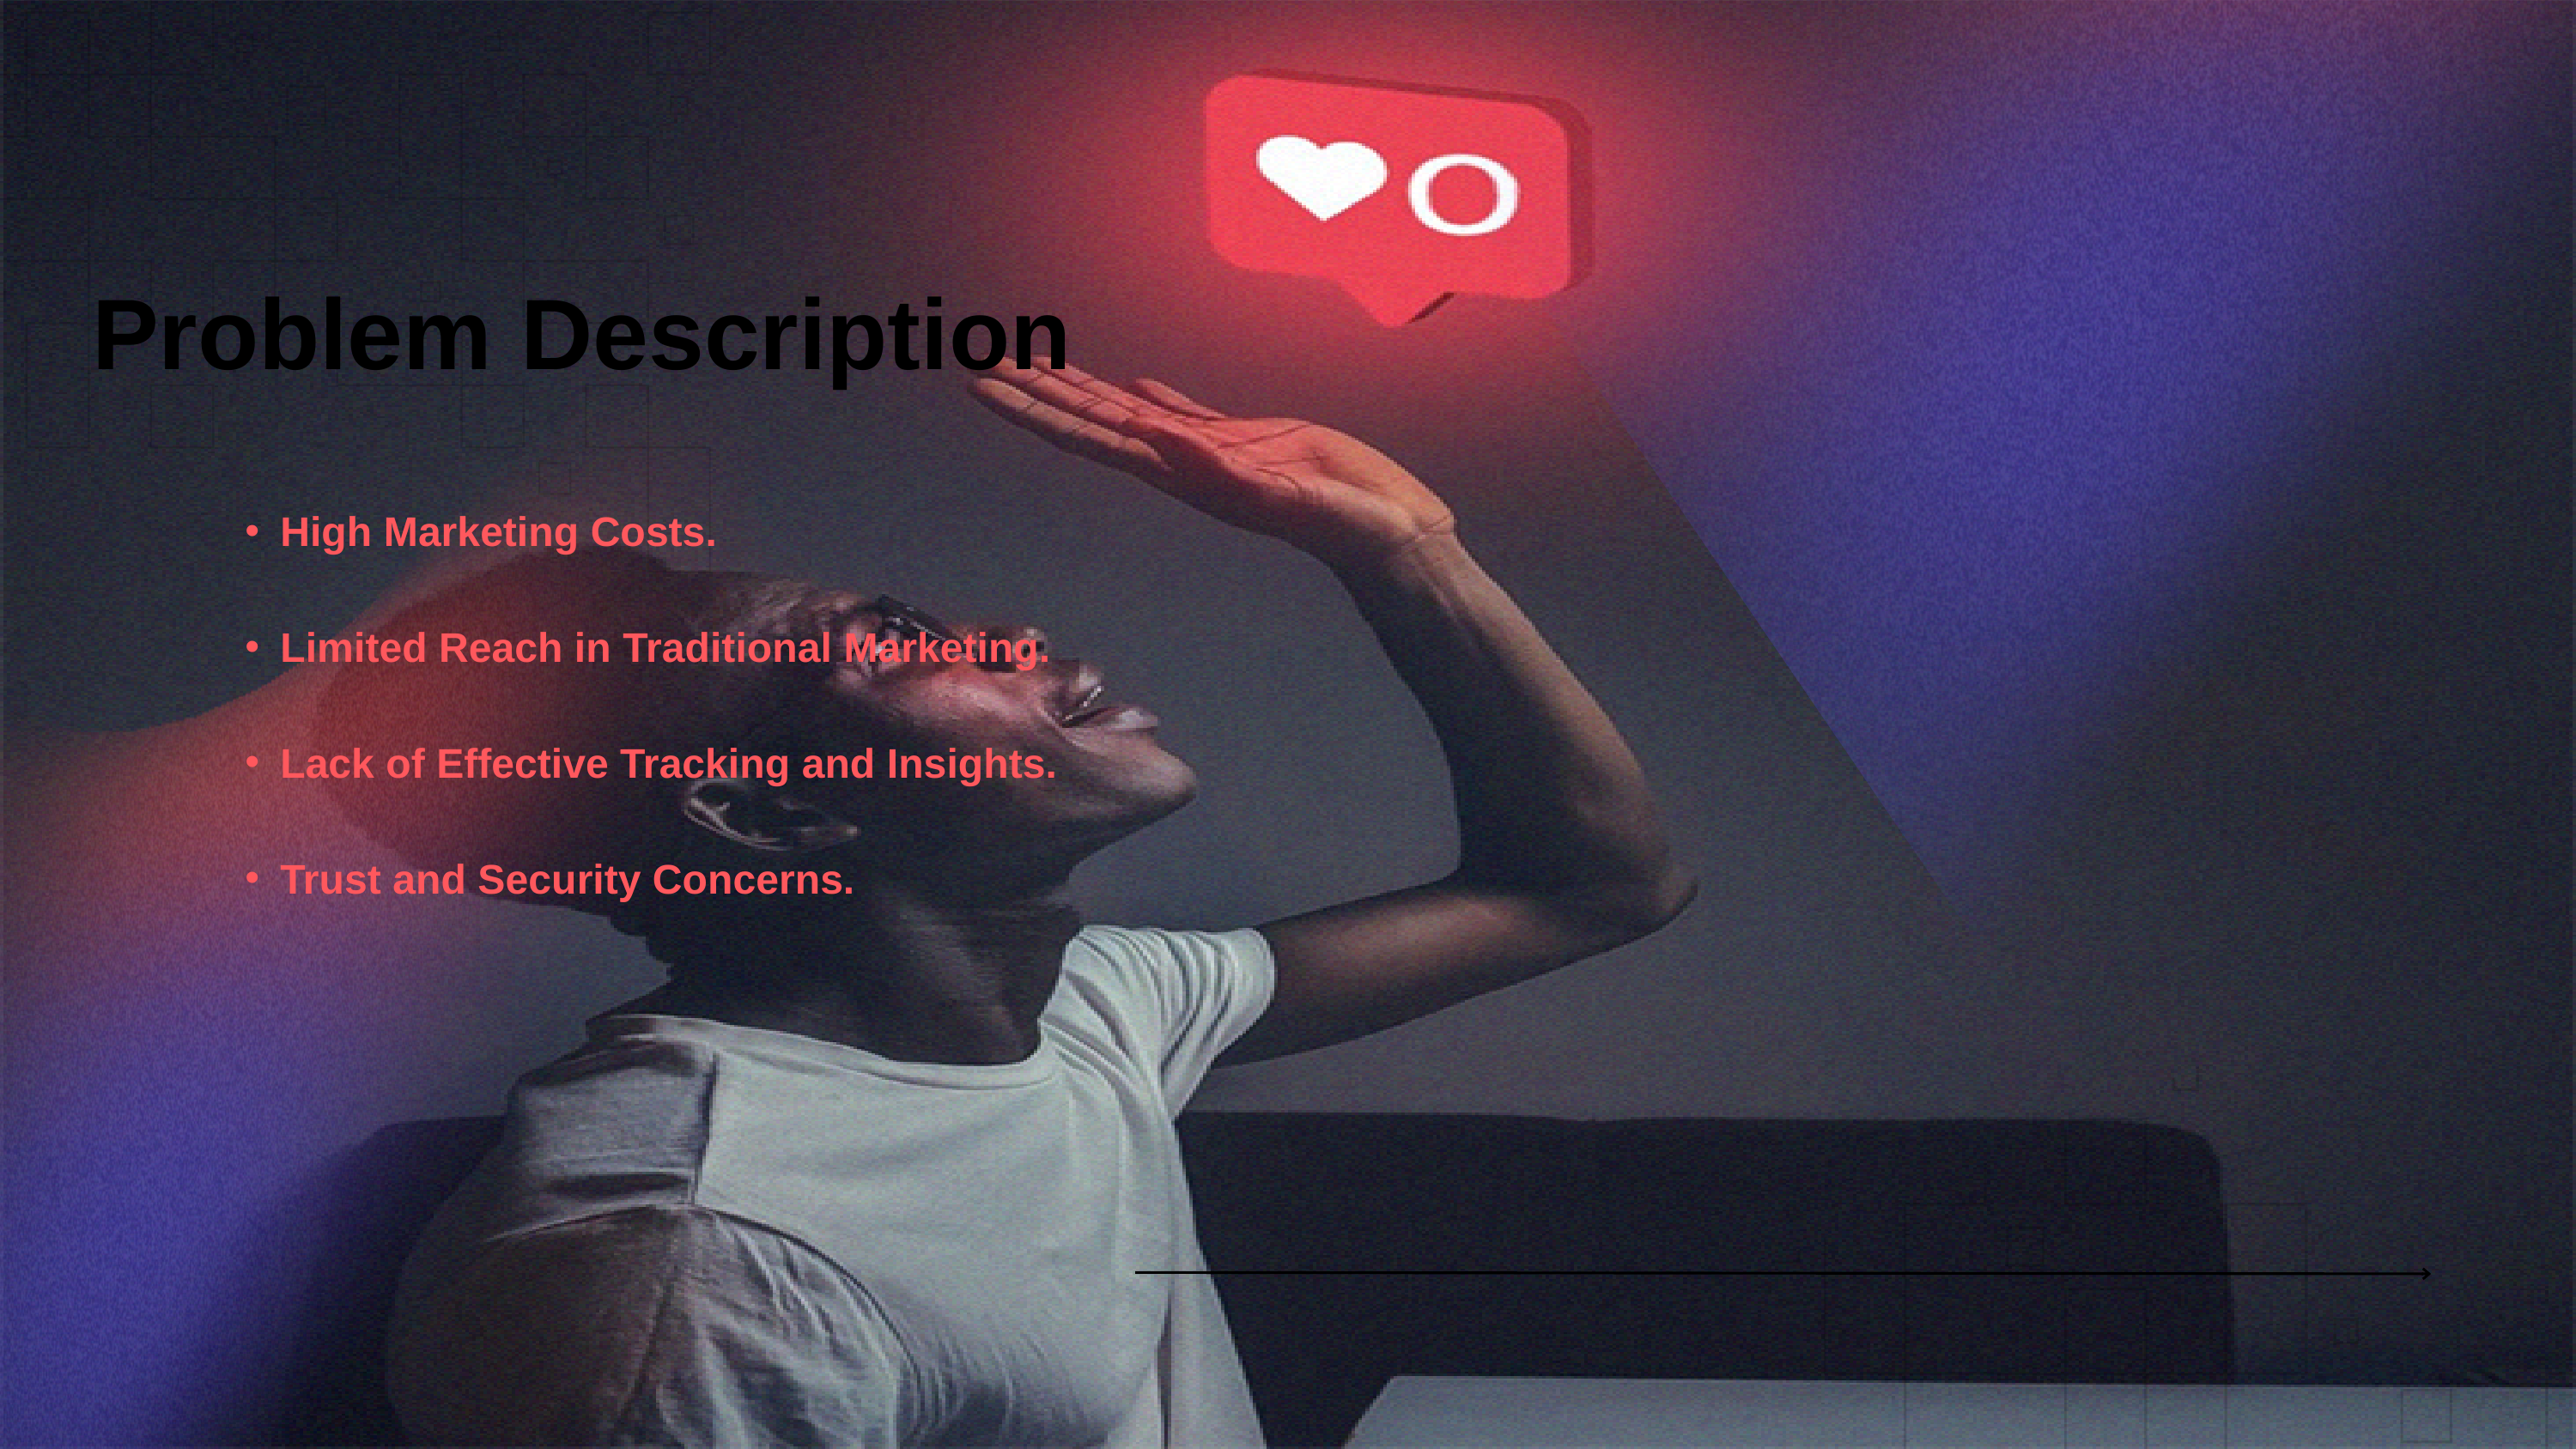

Problem Description
High Marketing Costs.

Limited Reach in Traditional Marketing.

Lack of Effective Tracking and Insights.

Trust and Security Concerns.